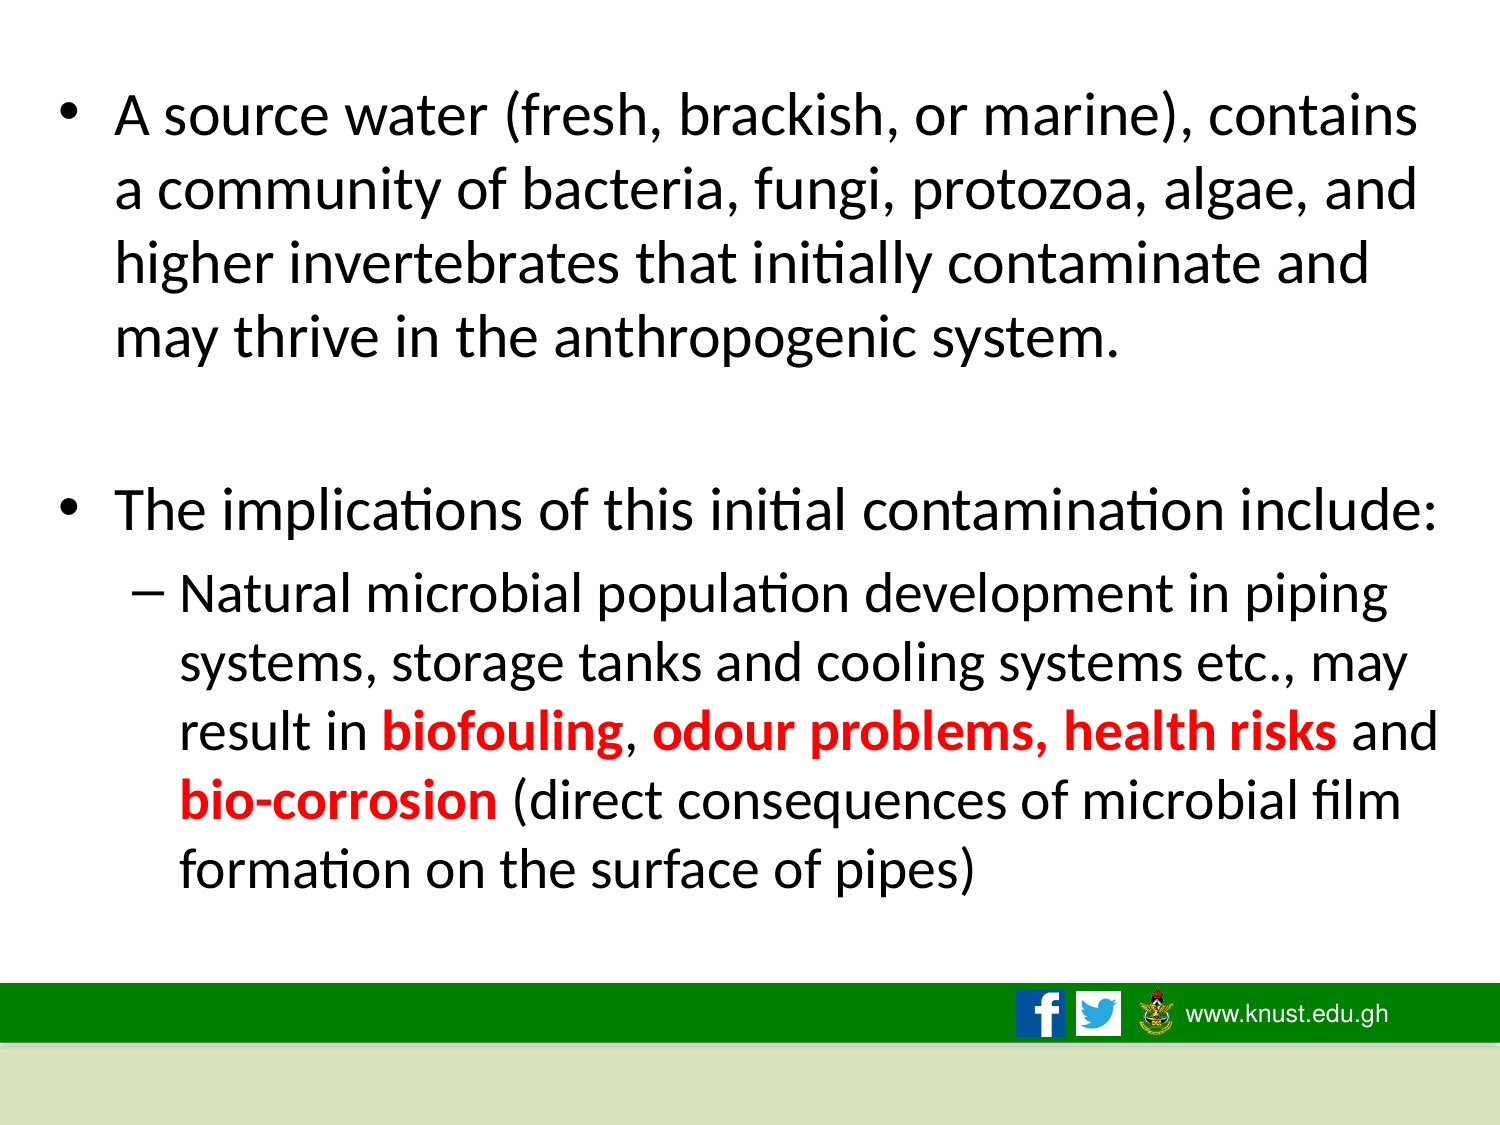

A source water (fresh, brackish, or marine), contains a community of bacteria, fungi, protozoa, algae, and higher invertebrates that initially contaminate and may thrive in the anthropogenic system.

The implications of this initial contamination include:
Natural microbial population development in piping systems, storage tanks and cooling systems etc., may result in biofouling, odour problems, health risks and bio-corrosion (direct consequences of microbial film formation on the surface of pipes)

2019/2020